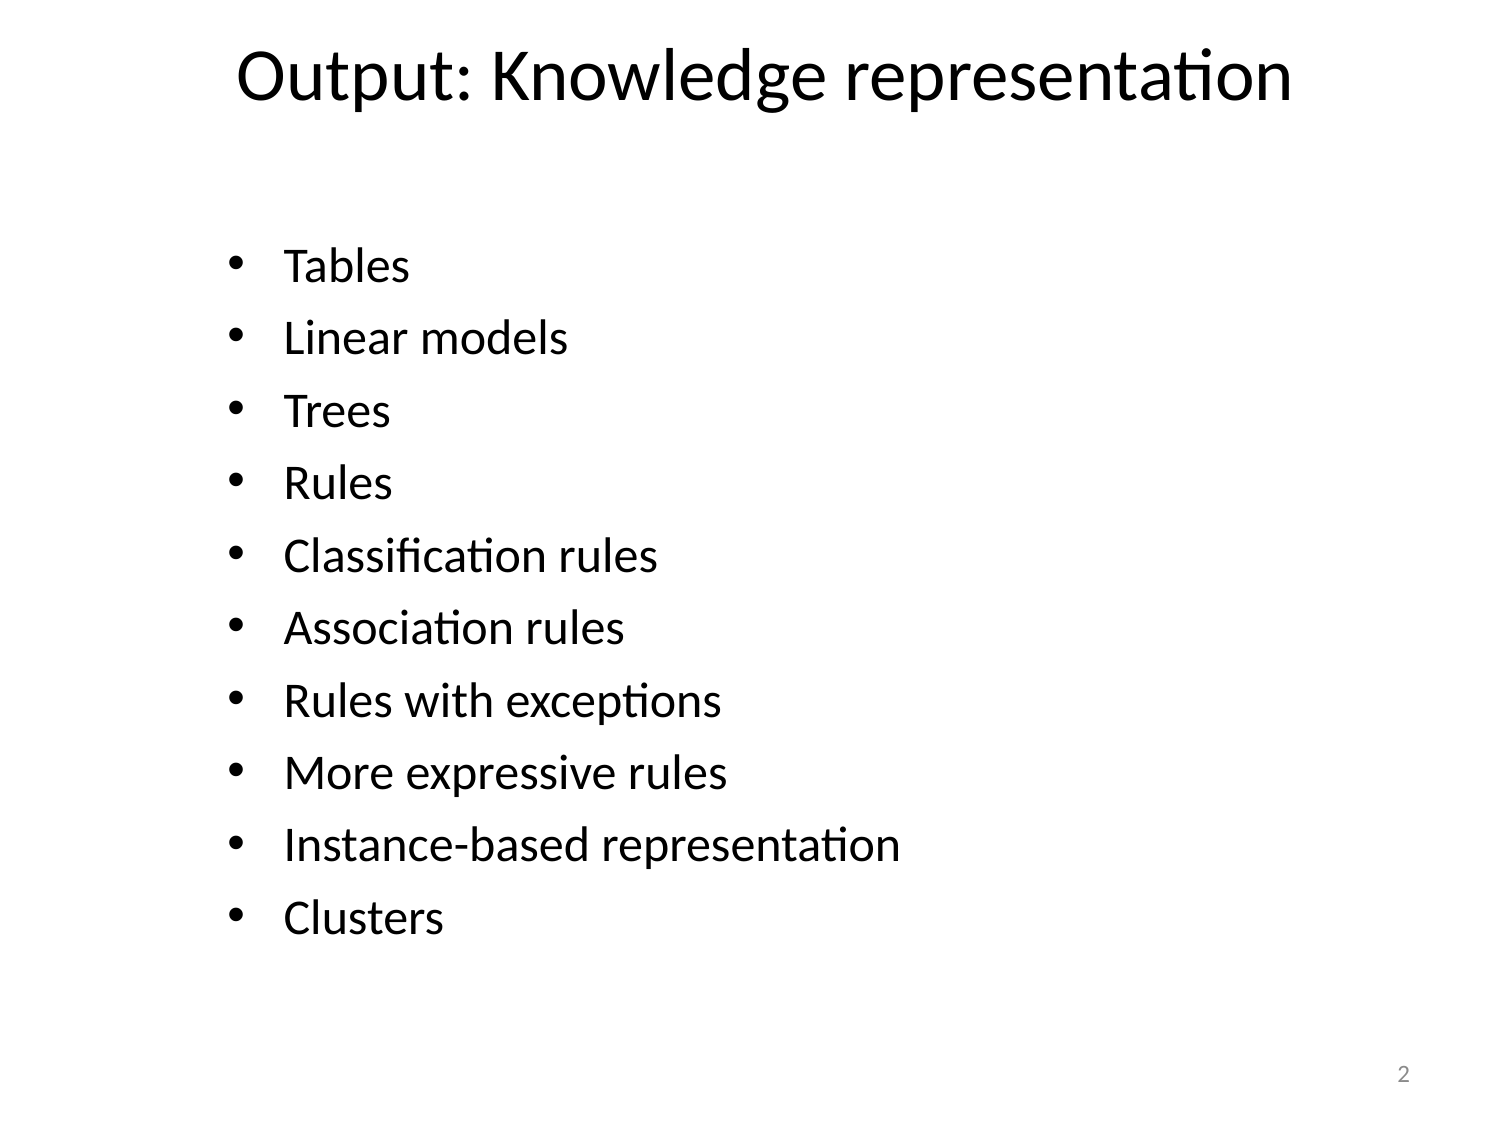

Output: Knowledge representation
Tables
Linear models
Trees
Rules
Classification rules
Association rules
Rules with exceptions
More expressive rules
Instance-based representation
Clusters
2